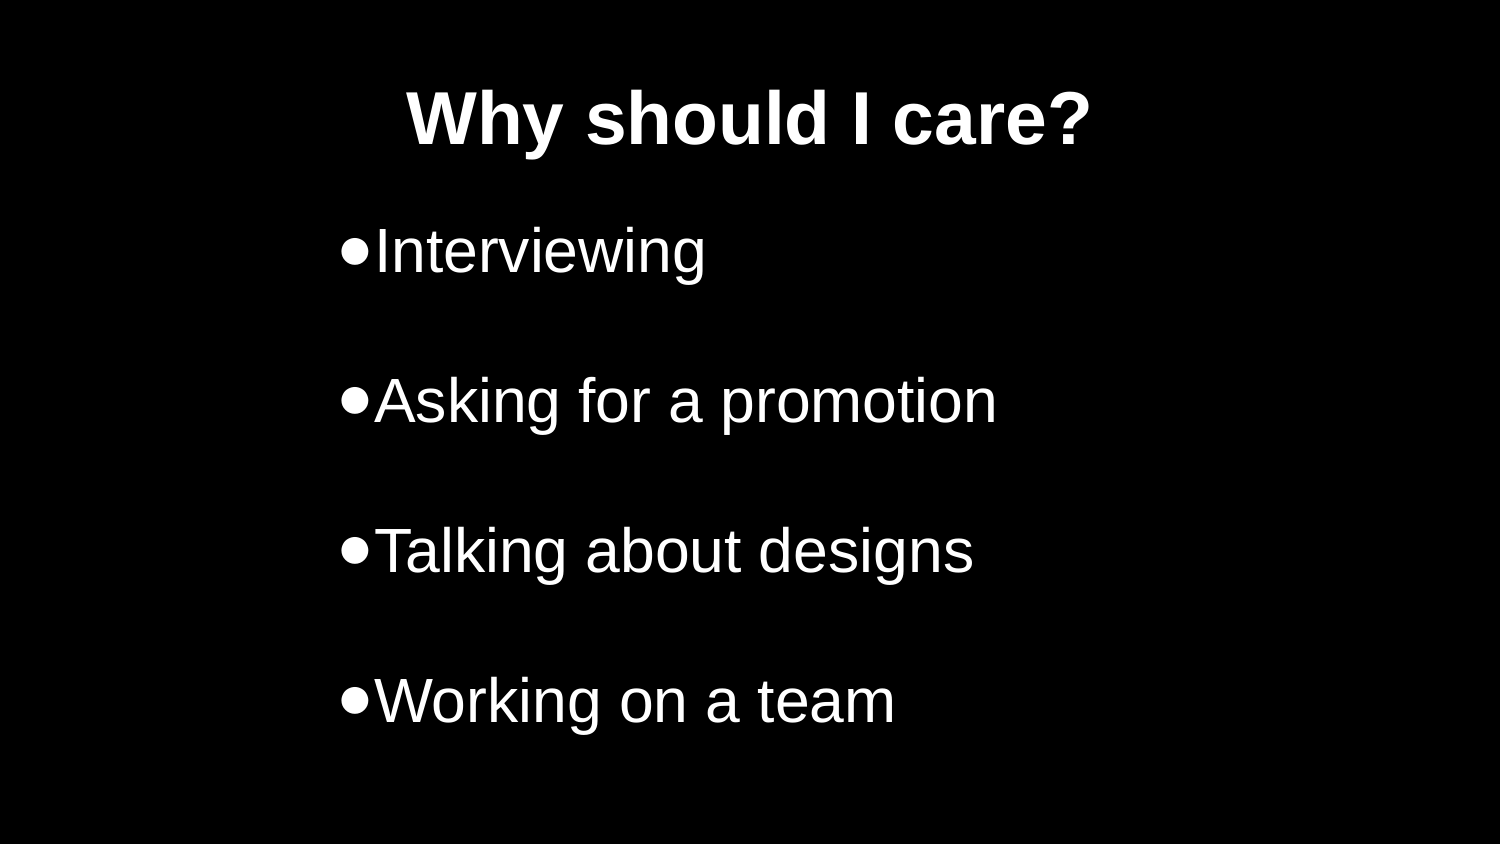

Why should I care?
Interviewing

Asking for a promotion

Talking about designs

Working on a team